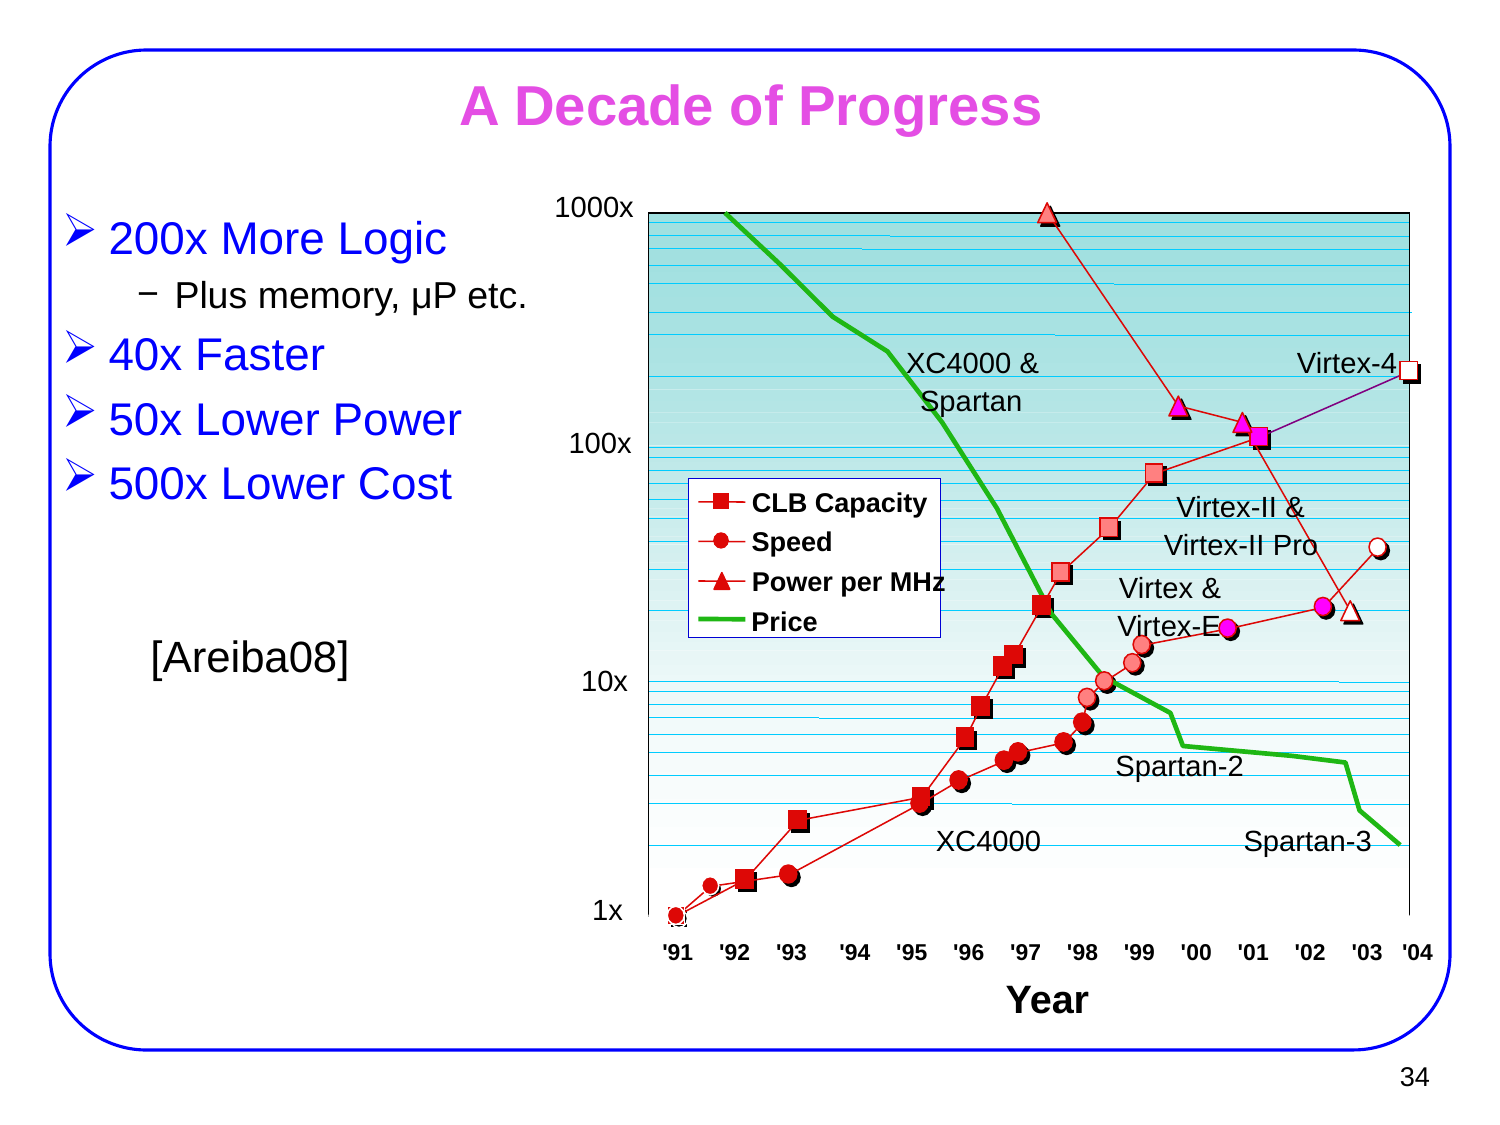

# A Decade of Progress
1000x

XC4000 &
Virtex-4

Spartan

100x

CLB Capacity
Virtex-II &

Speed
Virtex-II Pro

Power per MHz

Virtex &

Price

Virtex-E

10x

Spartan-2

XC4000
Spartan-3

1x

 '91    '92    '93     '94    '95    '96    '97    '98    '99    '00    '01    '02    '03   '04
Year
Courtesy: Richard Sevcik, Xilinx
200x More Logic
Plus memory, μP etc.
40x Faster
50x Lower Power
500x Lower Cost
[Areiba08]
34